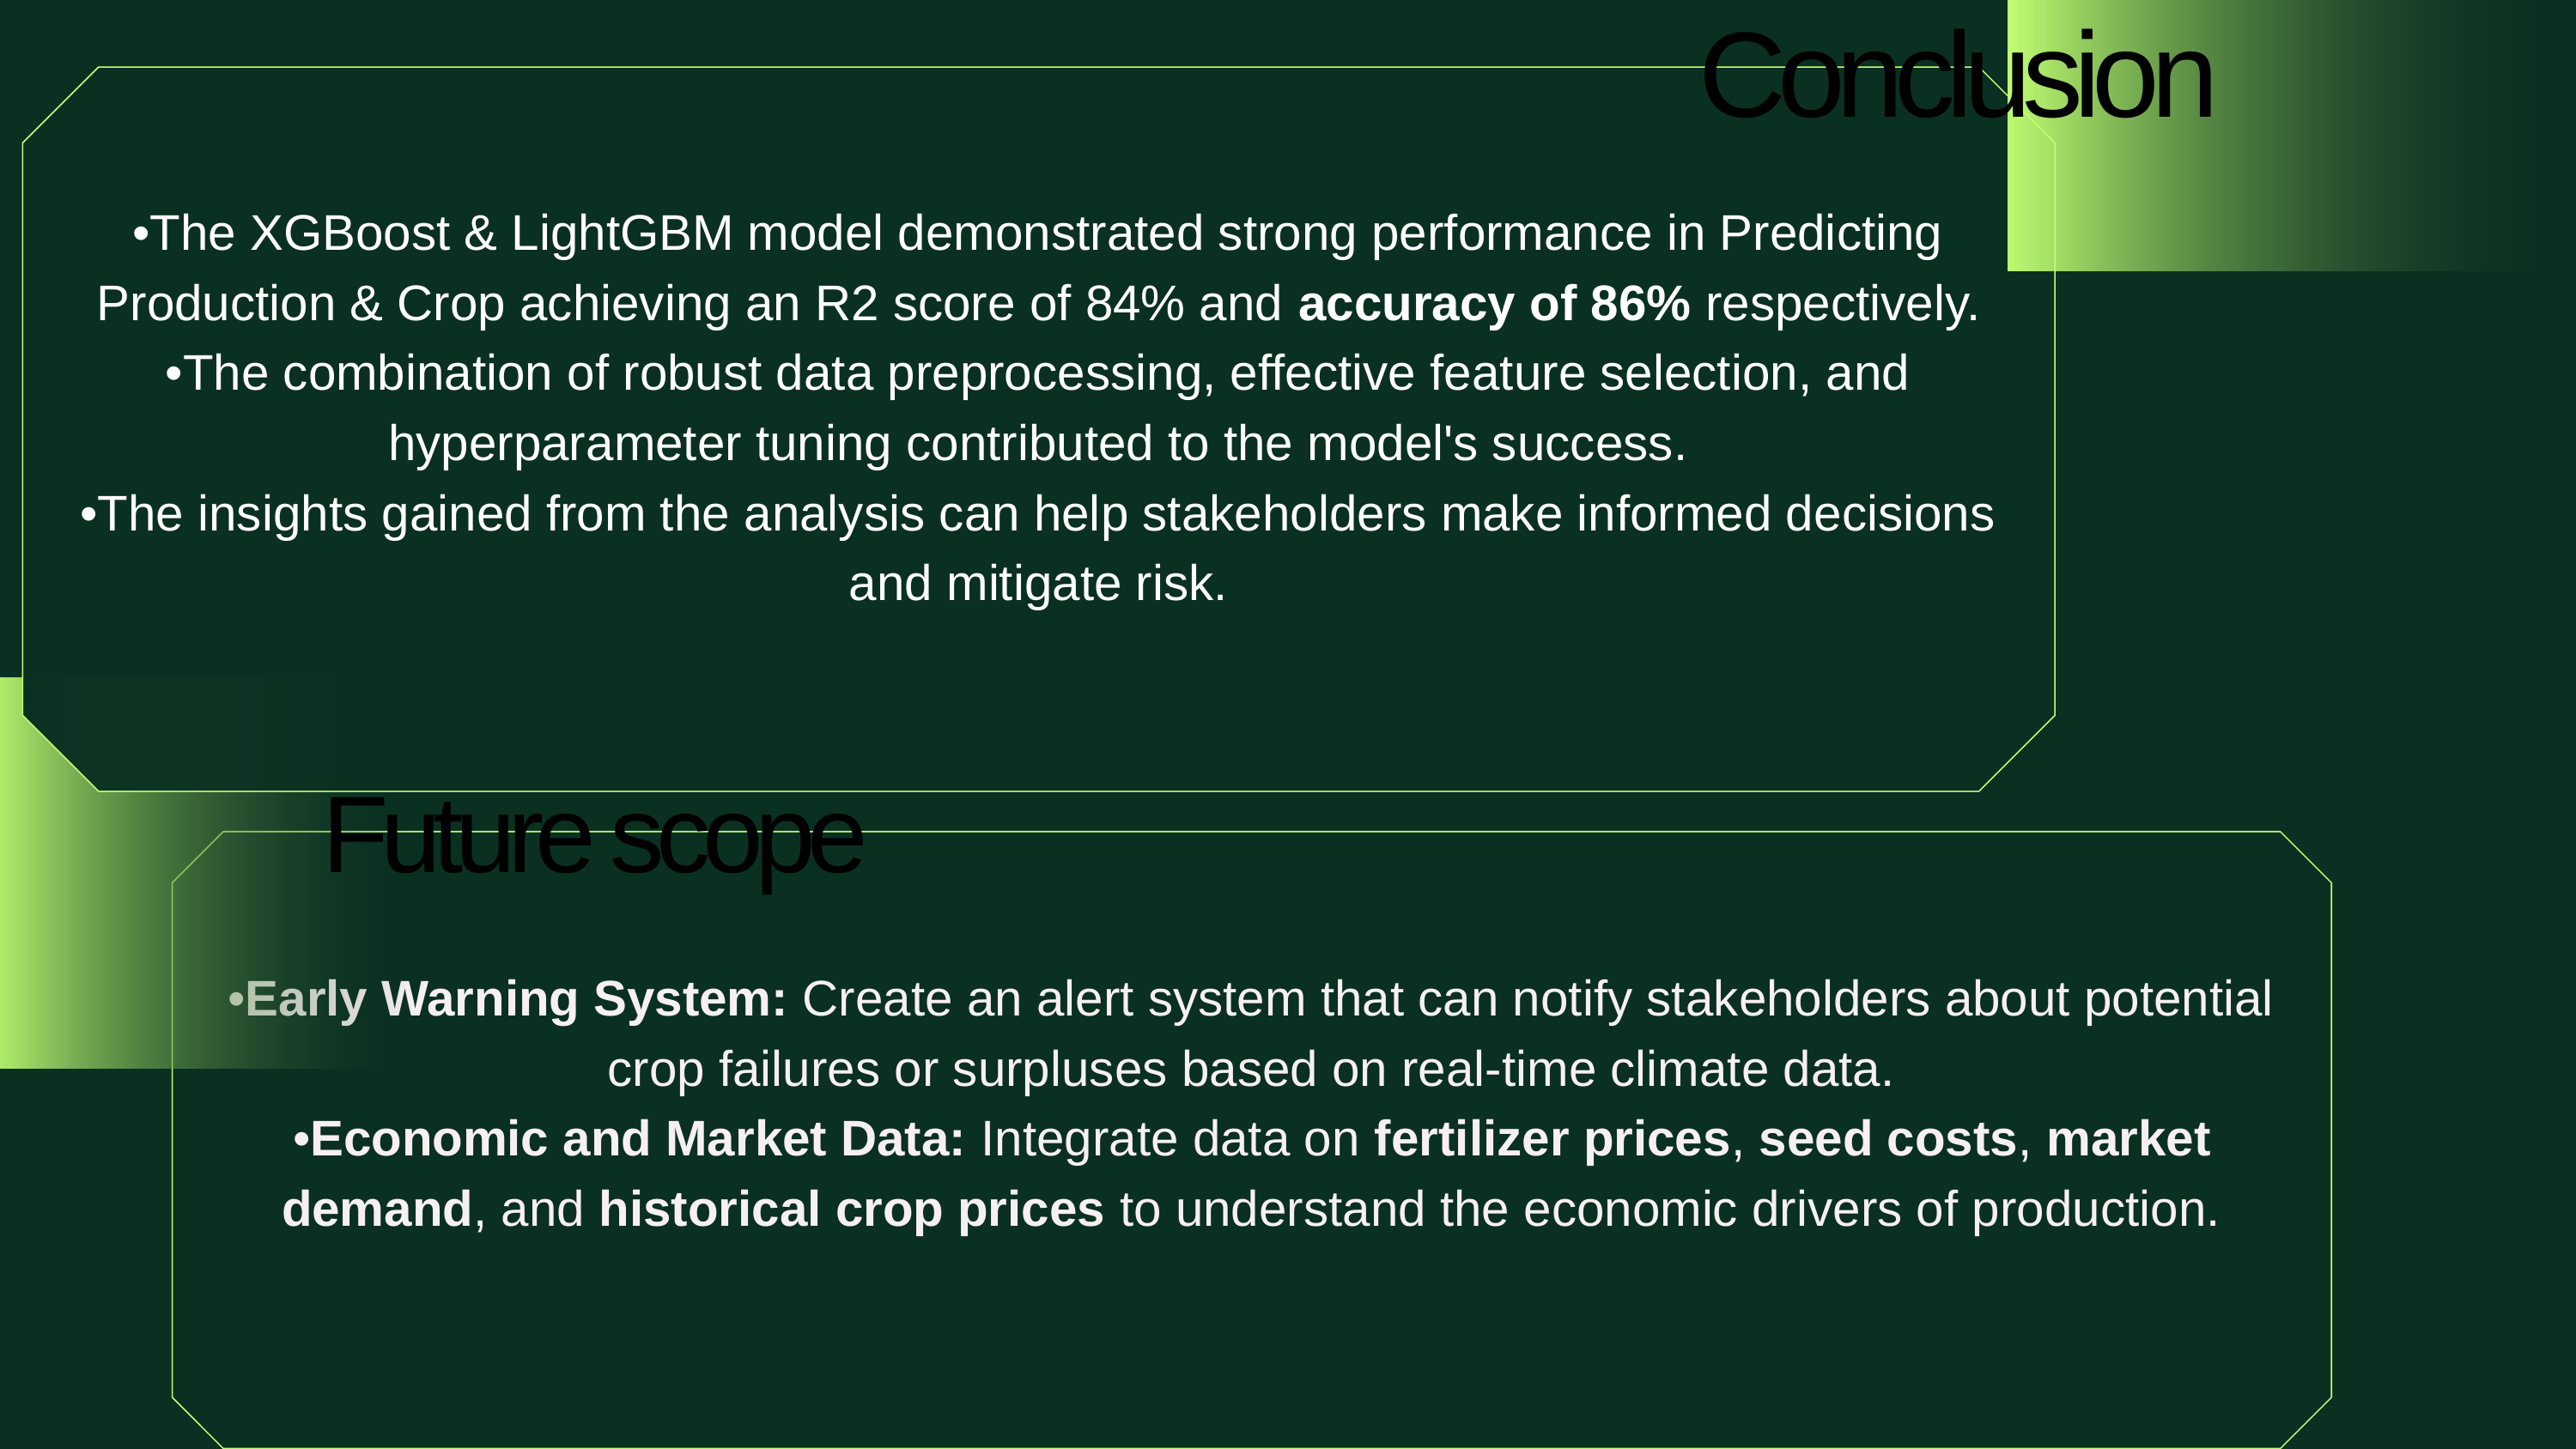

Conclusion

•The XGBoost & LightGBM model demonstrated strong performance in Predicting Production & Crop achieving an R2 score of 84% and accuracy of 86% respectively.
•The combination of robust data preprocessing, effective feature selection, and hyperparameter tuning contributed to the model's success.
•The insights gained from the analysis can help stakeholders make informed decisions and mitigate risk.

Future scope

•Early Warning System: Create an alert system that can notify stakeholders about potential crop failures or surpluses based on real-time climate data.
•Economic and Market Data: Integrate data on fertilizer prices, seed costs, market demand, and historical crop prices to understand the economic drivers of production.